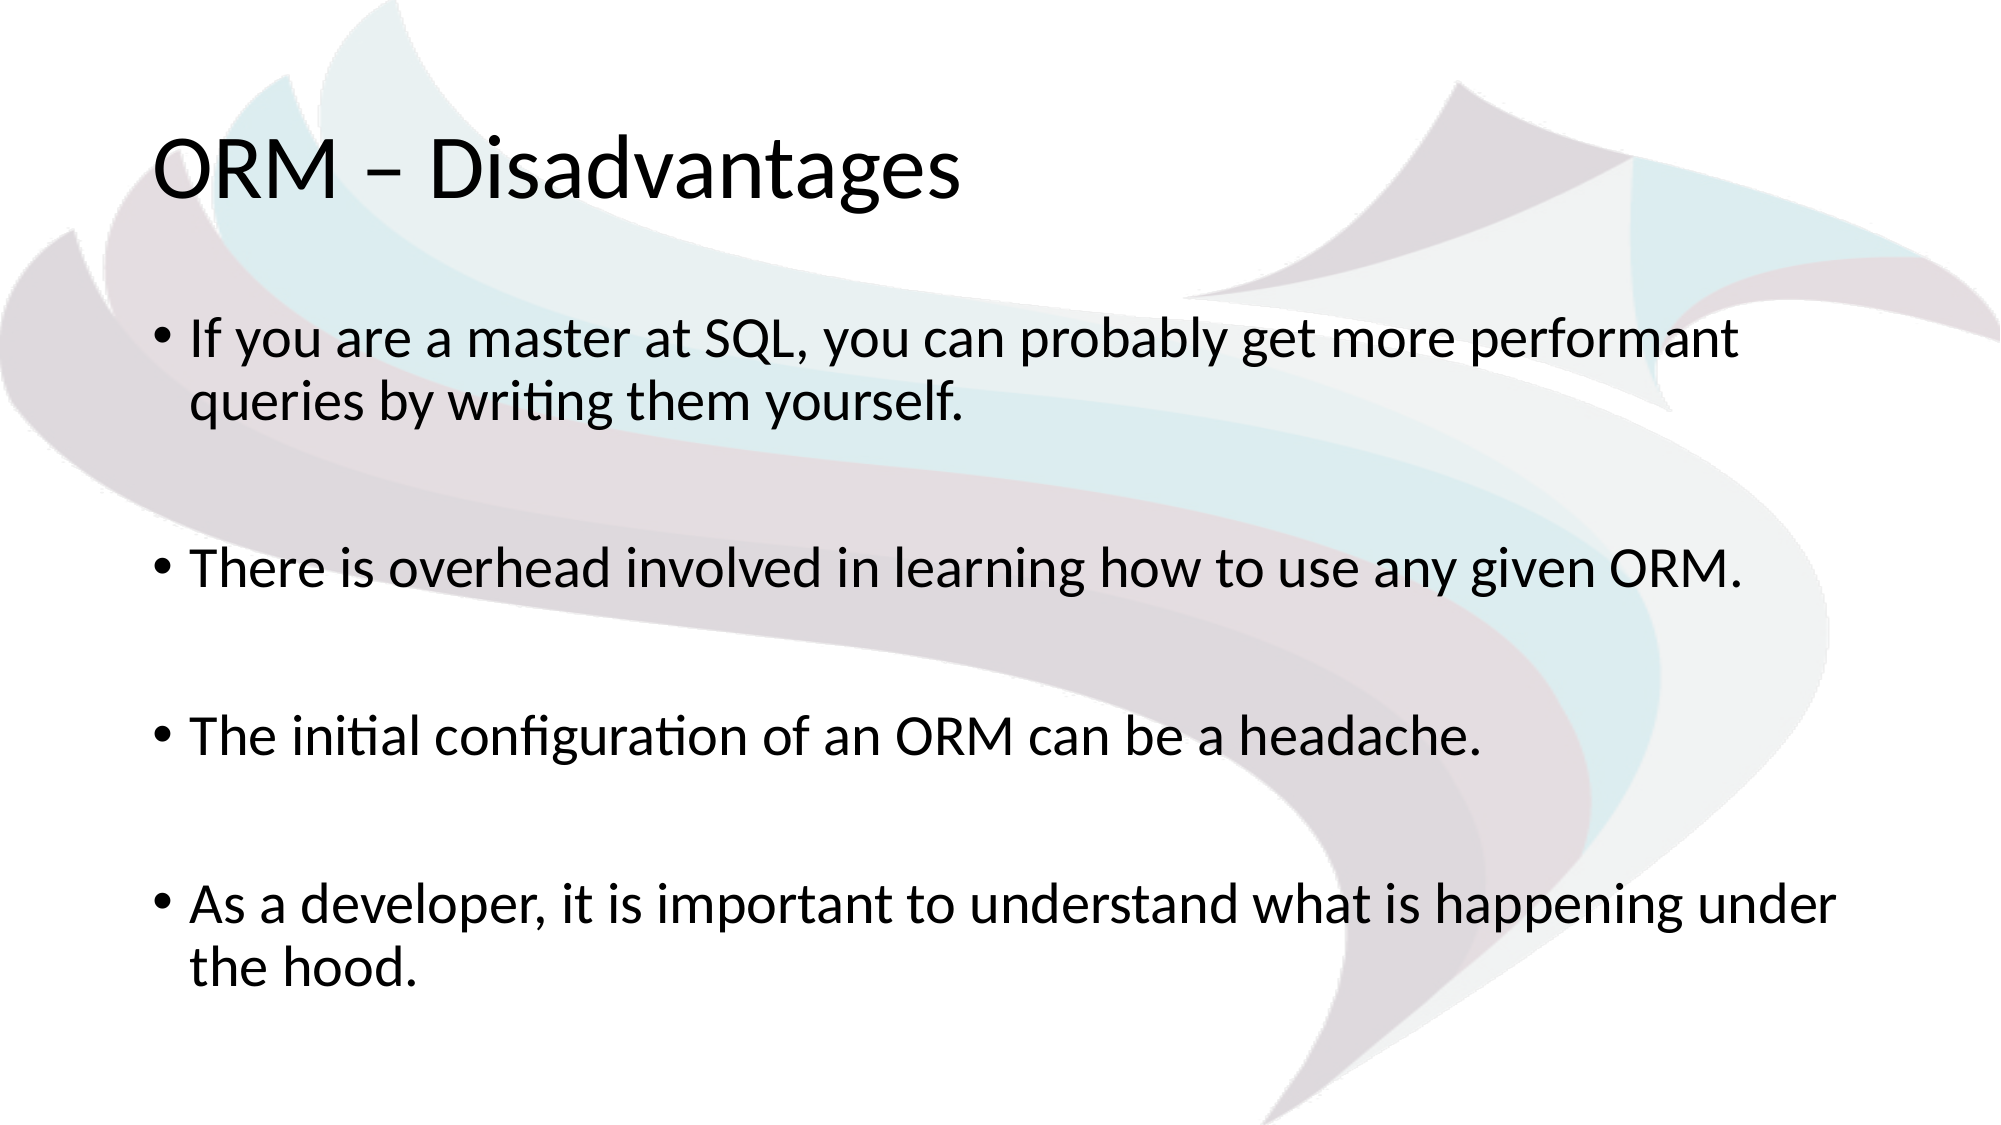

# ORM – Disadvantages
If you are a master at SQL, you can probably get more performant queries by writing them yourself.

There is overhead involved in learning how to use any given ORM.

The initial configuration of an ORM can be a headache.

As a developer, it is important to understand what is happening under the hood.